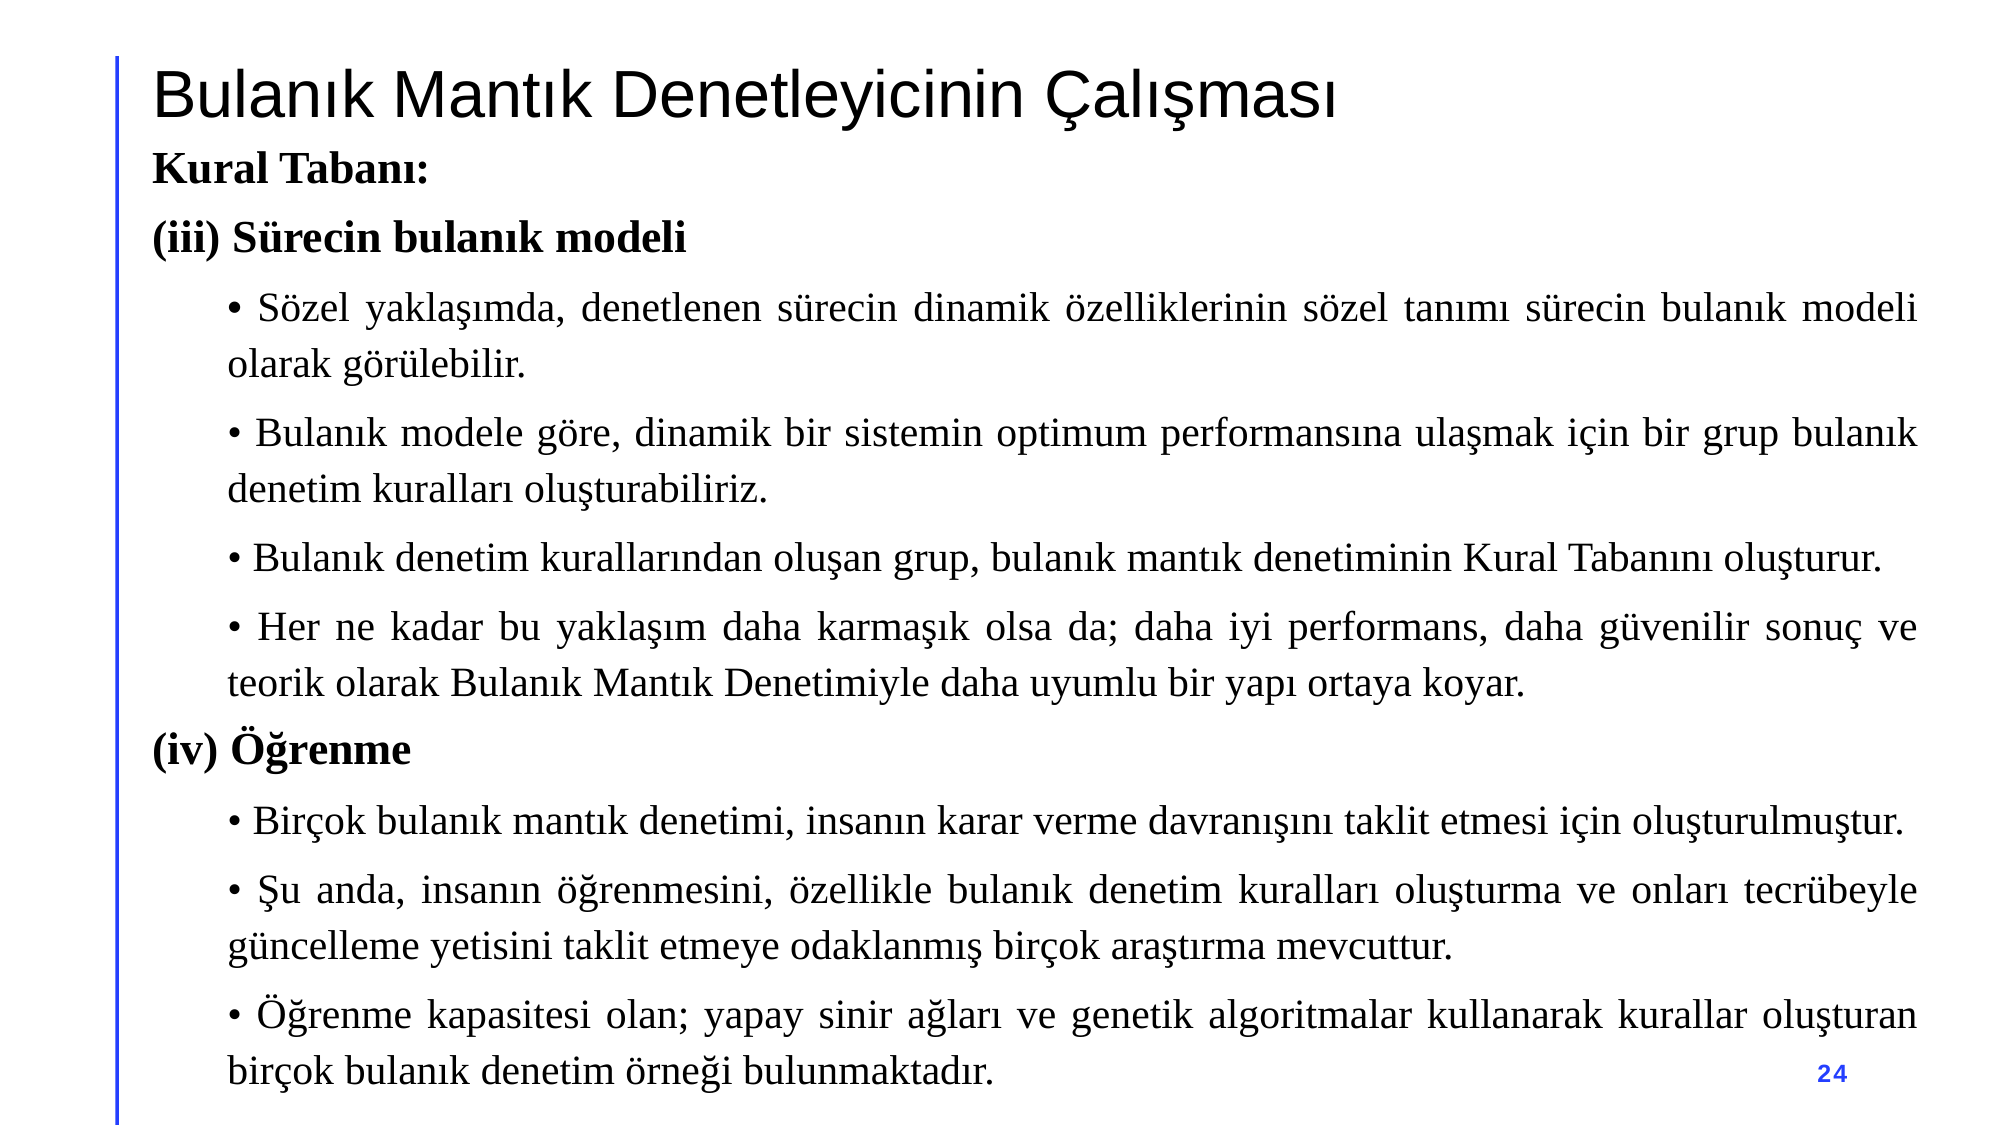

# Bulanık Mantık Denetleyicinin Çalışması
Kural Tabanı:
(iii) Sürecin bulanık modeli
• Sözel yaklaşımda, denetlenen sürecin dinamik özelliklerinin sözel tanımı sürecin bulanık modeli olarak görülebilir.
• Bulanık modele göre, dinamik bir sistemin optimum performansına ulaşmak için bir grup bulanık denetim kuralları oluşturabiliriz.
• Bulanık denetim kurallarından oluşan grup, bulanık mantık denetiminin Kural Tabanını oluşturur.
• Her ne kadar bu yaklaşım daha karmaşık olsa da; daha iyi performans, daha güvenilir sonuç ve teorik olarak Bulanık Mantık Denetimiyle daha uyumlu bir yapı ortaya koyar.
(iv) Öğrenme
• Birçok bulanık mantık denetimi, insanın karar verme davranışını taklit etmesi için oluşturulmuştur.
• Şu anda, insanın öğrenmesini, özellikle bulanık denetim kuralları oluşturma ve onları tecrübeyle güncelleme yetisini taklit etmeye odaklanmış birçok araştırma mevcuttur.
• Öğrenme kapasitesi olan; yapay sinir ağları ve genetik algoritmalar kullanarak kurallar oluşturan birçok bulanık denetim örneği bulunmaktadır.

24